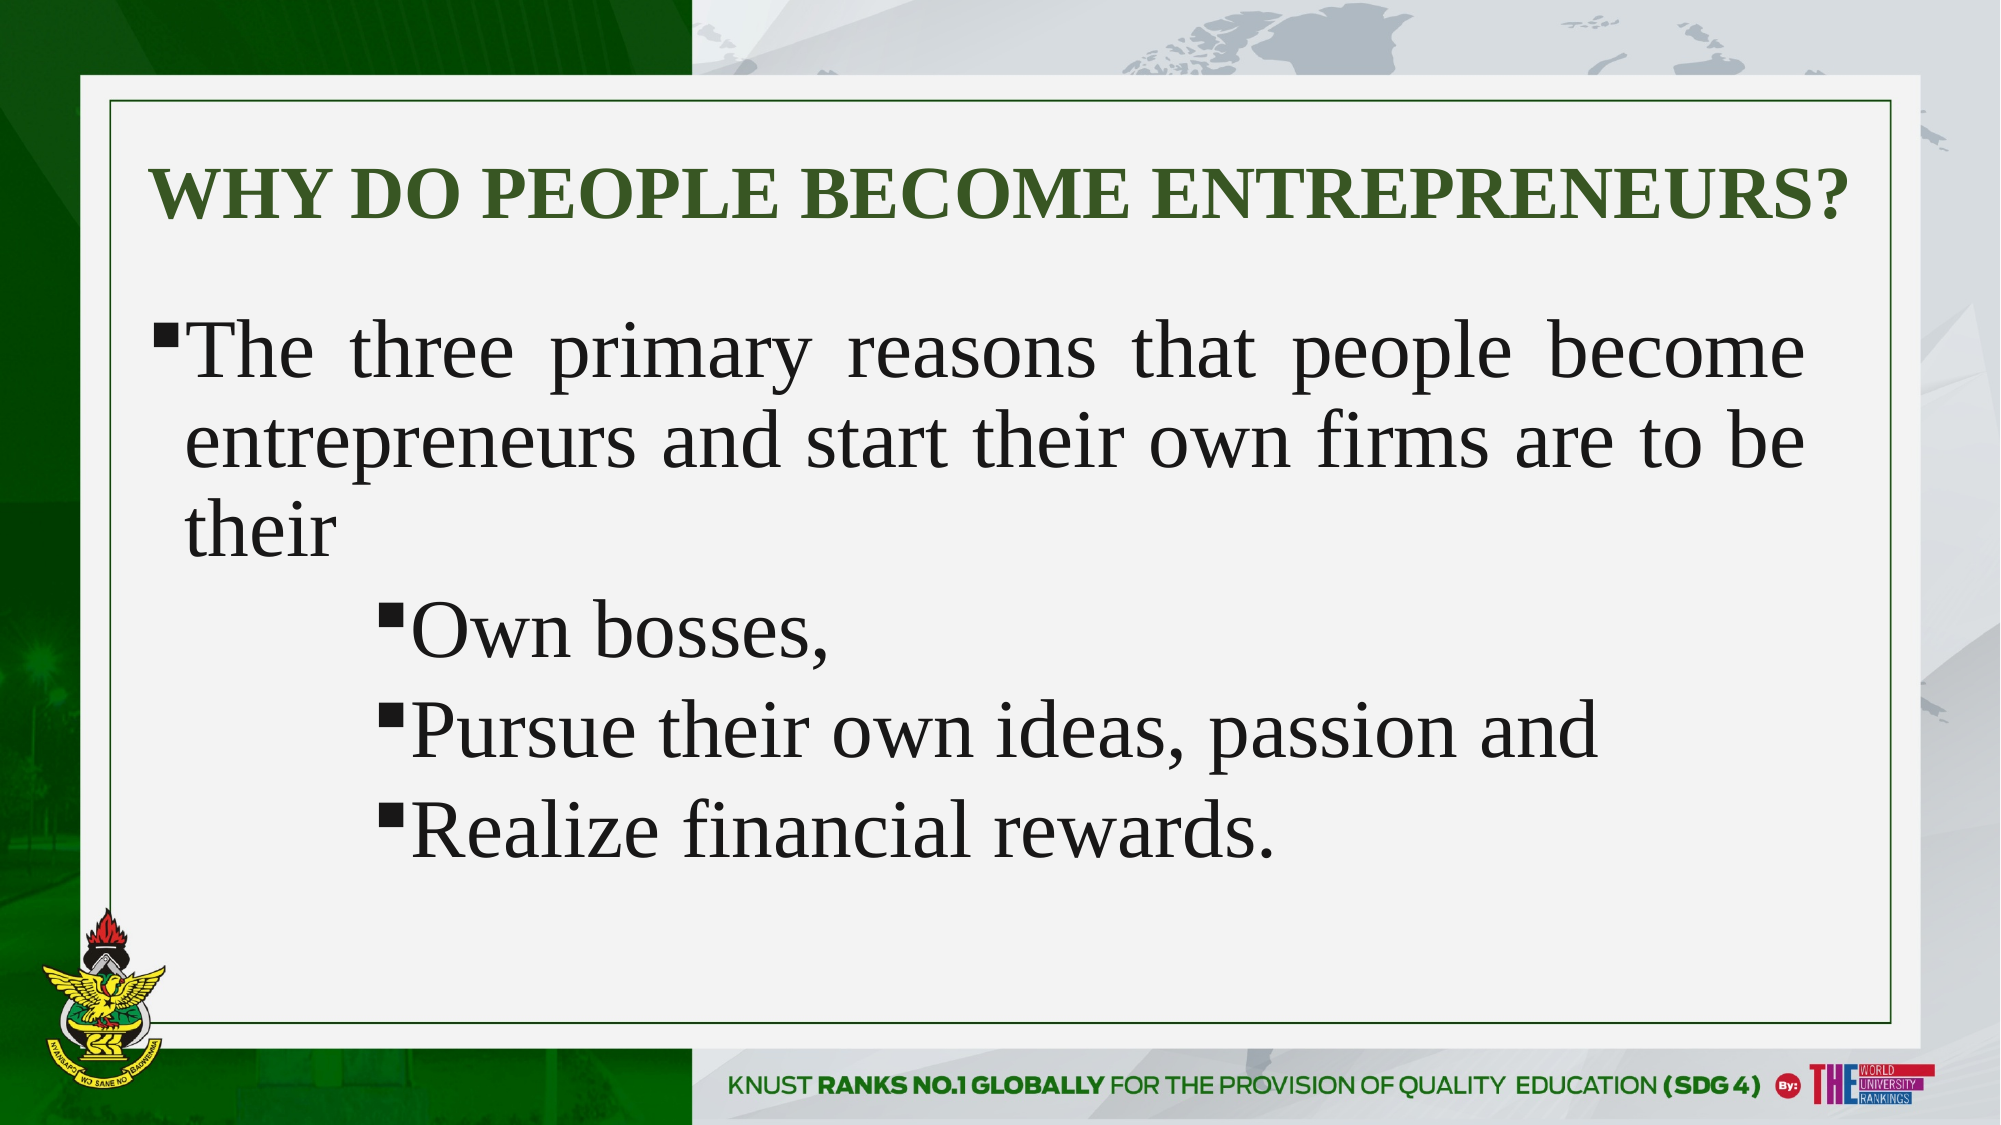

# WHY DO PEOPLE BECOME ENTREPRENEURS?
The three primary reasons that people become entrepreneurs and start their own firms are to be their
Own bosses,
Pursue their own ideas, passion and
Realize financial rewards.